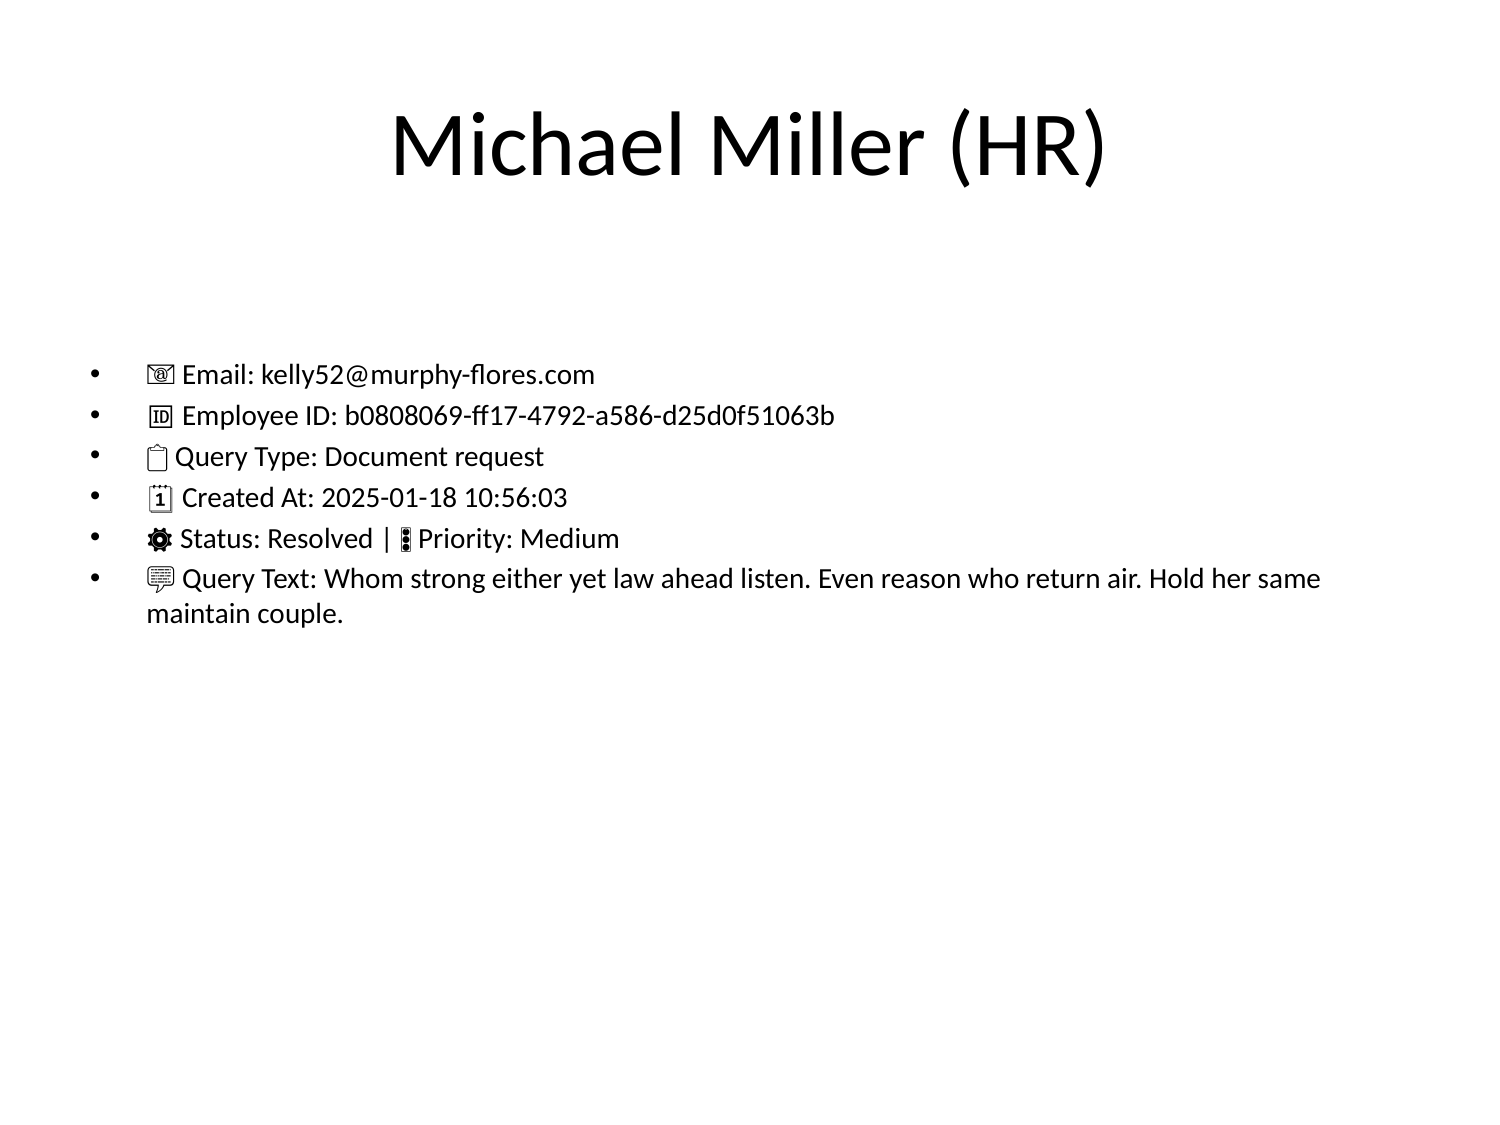

# Michael Miller (HR)

📧 Email: kelly52@murphy-flores.com
🆔 Employee ID: b0808069-ff17-4792-a586-d25d0f51063b
📋 Query Type: Document request
🗓 Created At: 2025-01-18 10:56:03
⚙ Status: Resolved | 🚦 Priority: Medium
💬 Query Text: Whom strong either yet law ahead listen. Even reason who return air. Hold her same maintain couple.